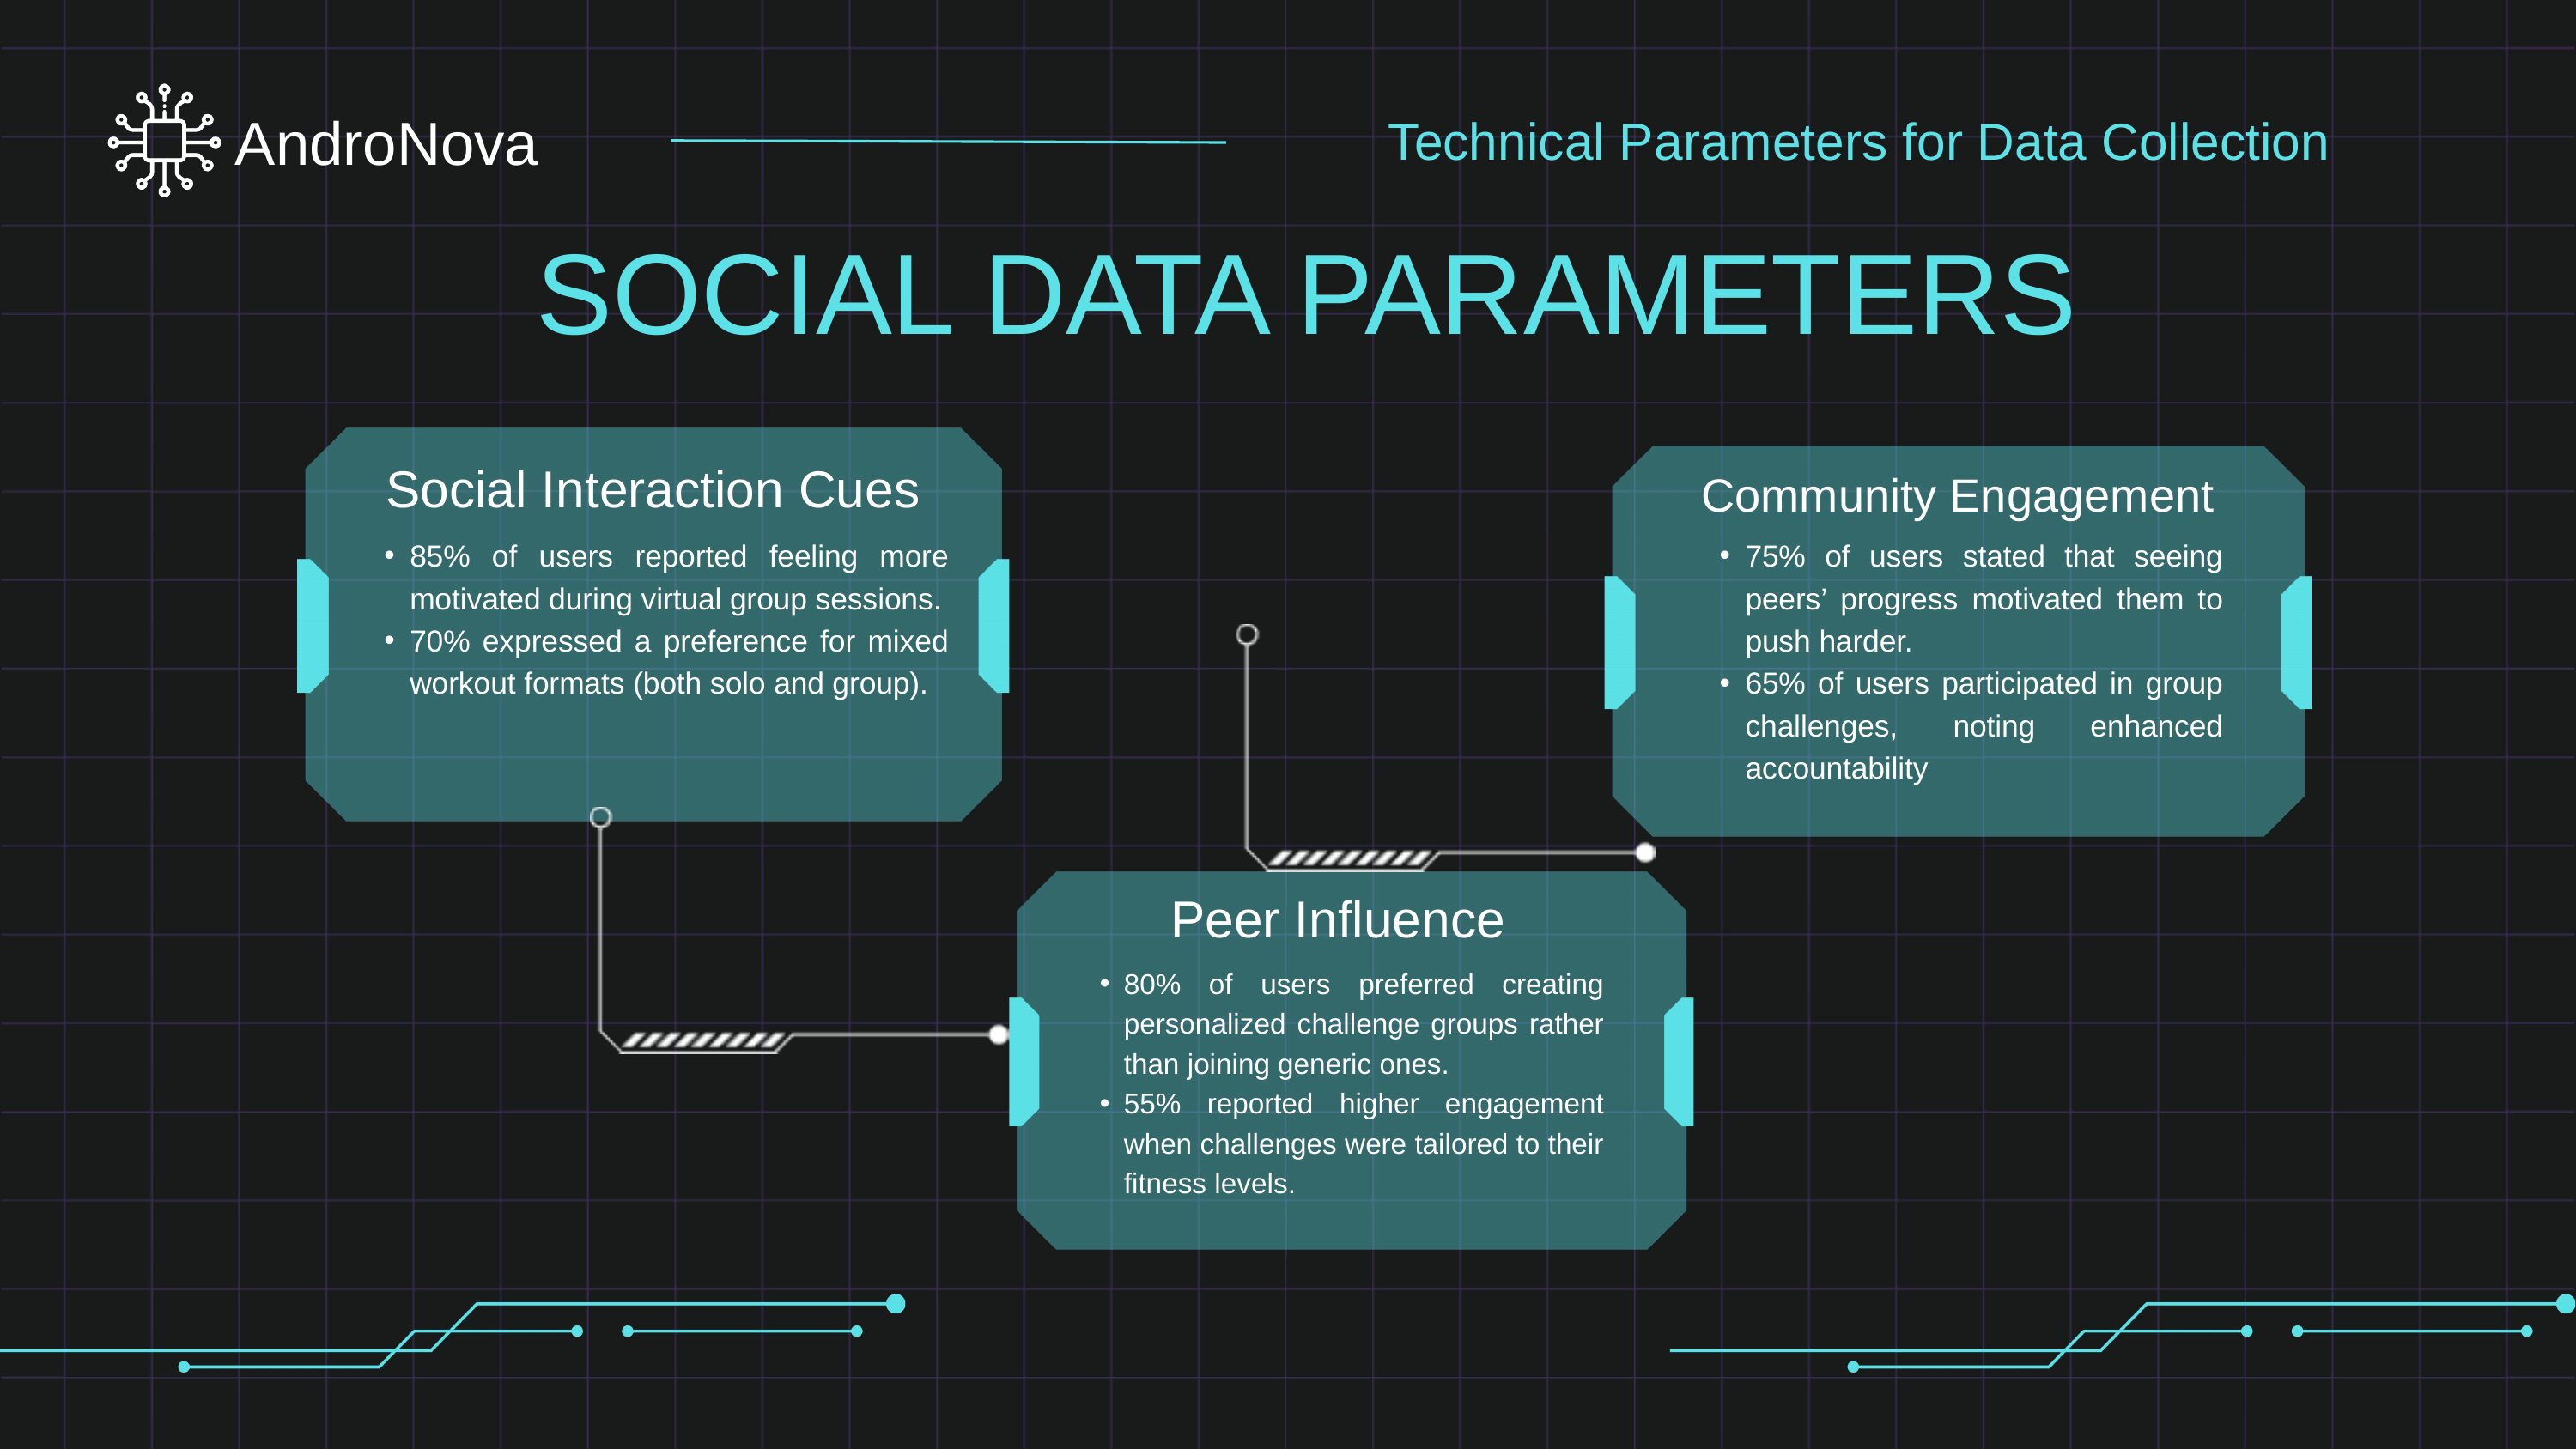

AndroNova
Technical Parameters for Data Collection

SOCIAL DATA PARAMETERS

Social Interaction Cues
Community Engagement
85% of users reported feeling more motivated during virtual group sessions.
70% expressed a preference for mixed workout formats (both solo and group).

75% of users stated that seeing peers’ progress motivated them to push harder.
65% of users participated in group challenges, noting enhanced accountability

Peer Influence
80% of users preferred creating personalized challenge groups rather than joining generic ones.
55% reported higher engagement when challenges were tailored to their fitness levels.